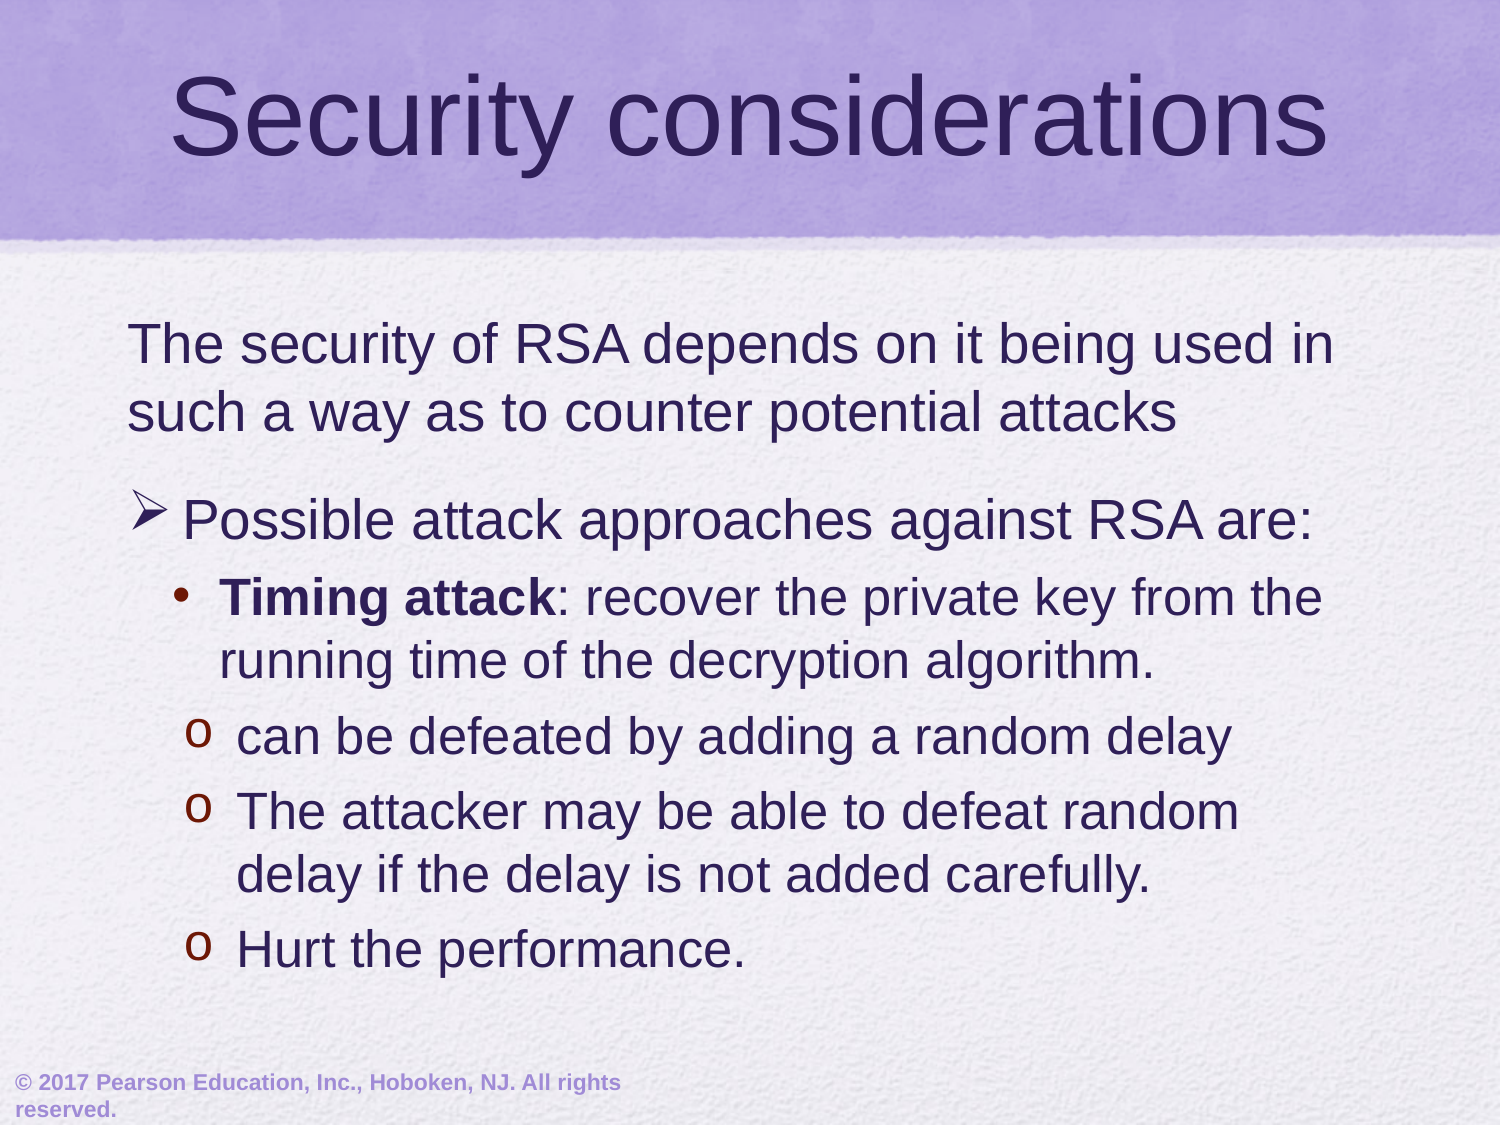

# Security considerations
The security of RSA depends on it being used in such a way as to counter potential attacks
Possible attack approaches against RSA are:
Timing attack: recover the private key from the running time of the decryption algorithm.
can be defeated by adding a random delay
The attacker may be able to defeat random delay if the delay is not added carefully.
Hurt the performance.

© 2017 Pearson Education, Inc., Hoboken, NJ. All rights reserved.